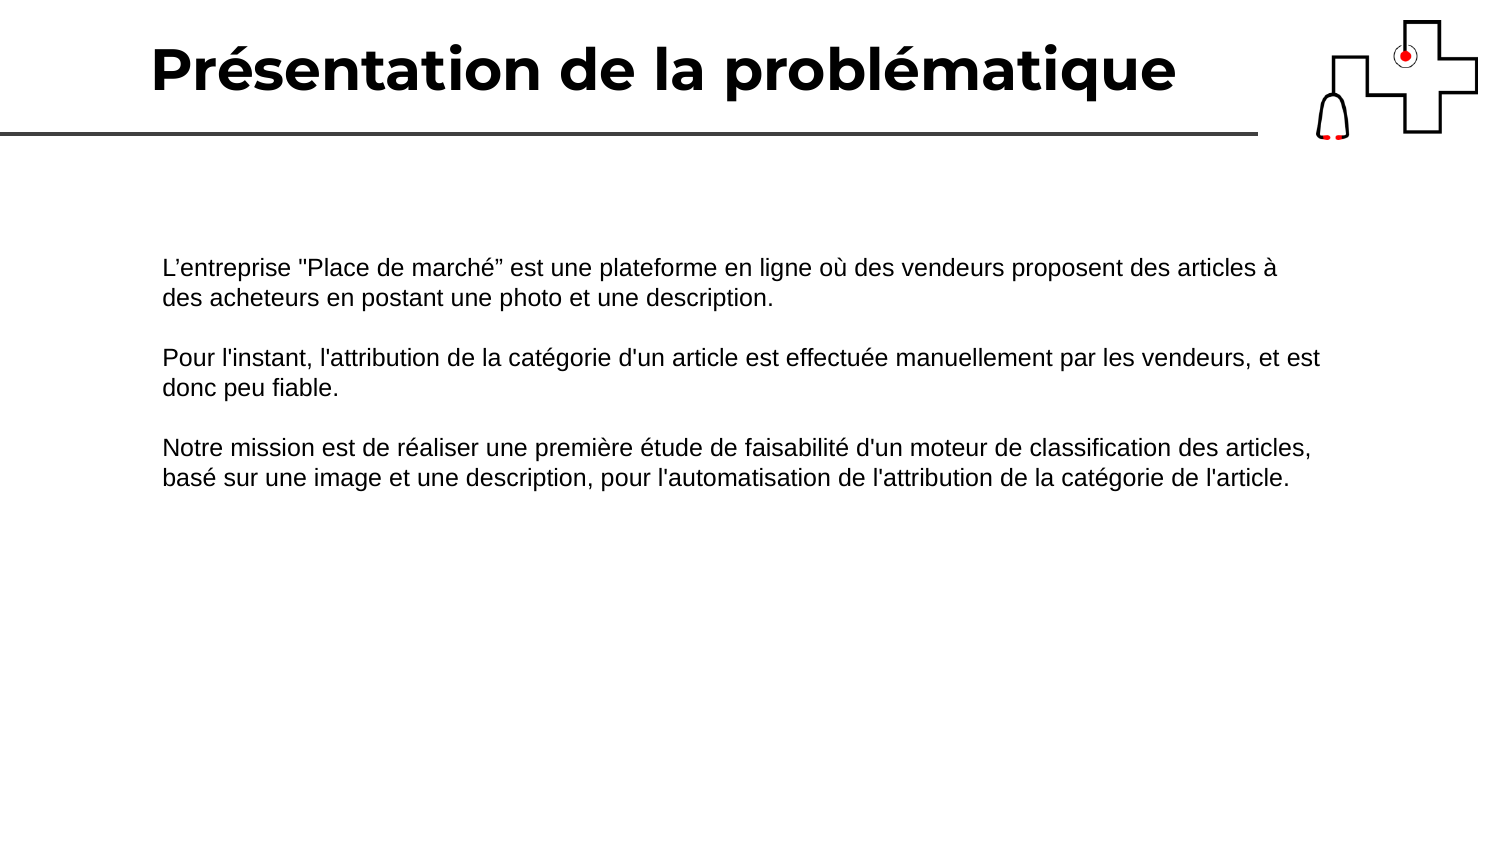

Présentation de la problématique
L’entreprise "Place de marché” est une plateforme en ligne où des vendeurs proposent des articles à des acheteurs en postant une photo et une description.

Pour l'instant, l'attribution de la catégorie d'un article est effectuée manuellement par les vendeurs, et est donc peu fiable.

Notre mission est de réaliser une première étude de faisabilité d'un moteur de classification des articles,
basé sur une image et une description, pour l'automatisation de l'attribution de la catégorie de l'article.